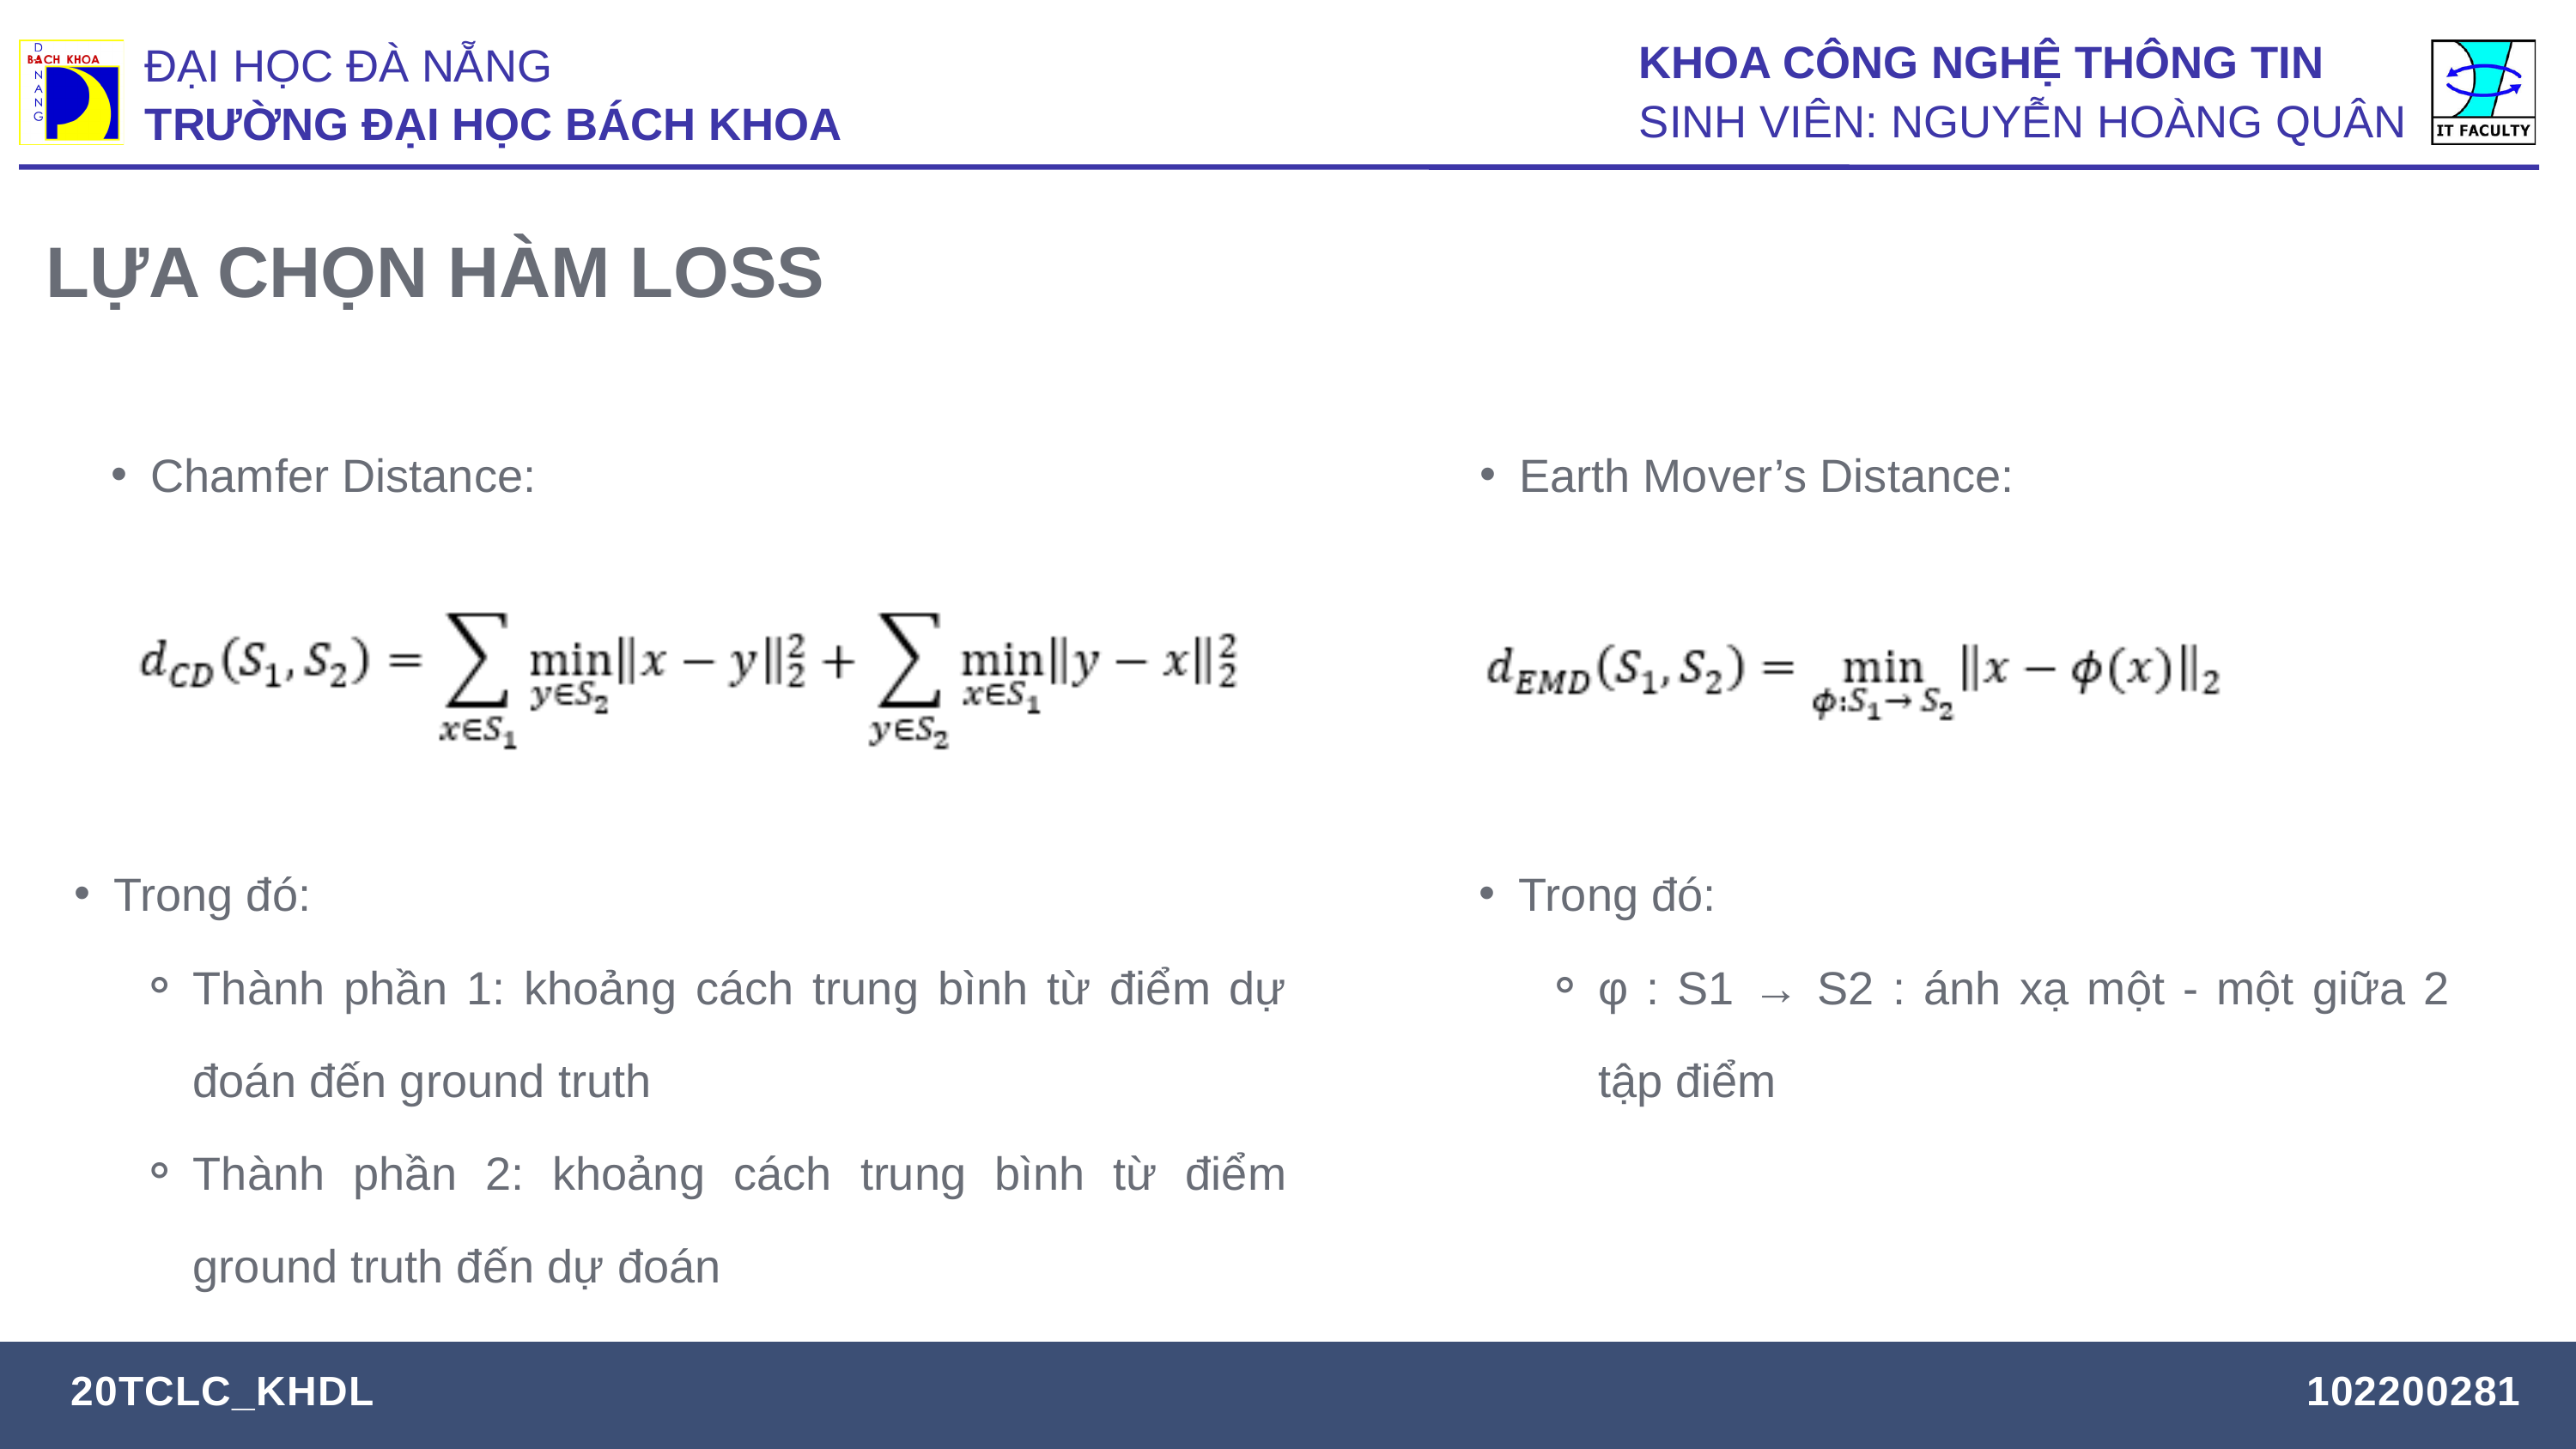

KHOA CÔNG NGHỆ THÔNG TIN
SINH VIÊN: NGUYỄN HOÀNG QUÂN
ĐẠI HỌC ĐÀ NẴNG
TRƯỜNG ĐẠI HỌC BÁCH KHOA

LỰA CHỌN HÀM LOSS
Chamfer Distance:
Earth Mover’s Distance:

Trong đó:
Thành phần 1: khoảng cách trung bình từ điểm dự đoán đến ground truth
Thành phần 2: khoảng cách trung bình từ điểm ground truth đến dự đoán
Trong đó:
φ : S1 → S2 : ánh xạ một - một giữa 2 tập điểm
MAJOR: INTERIOR DESIGN

20TCLC_KHDL
102200281